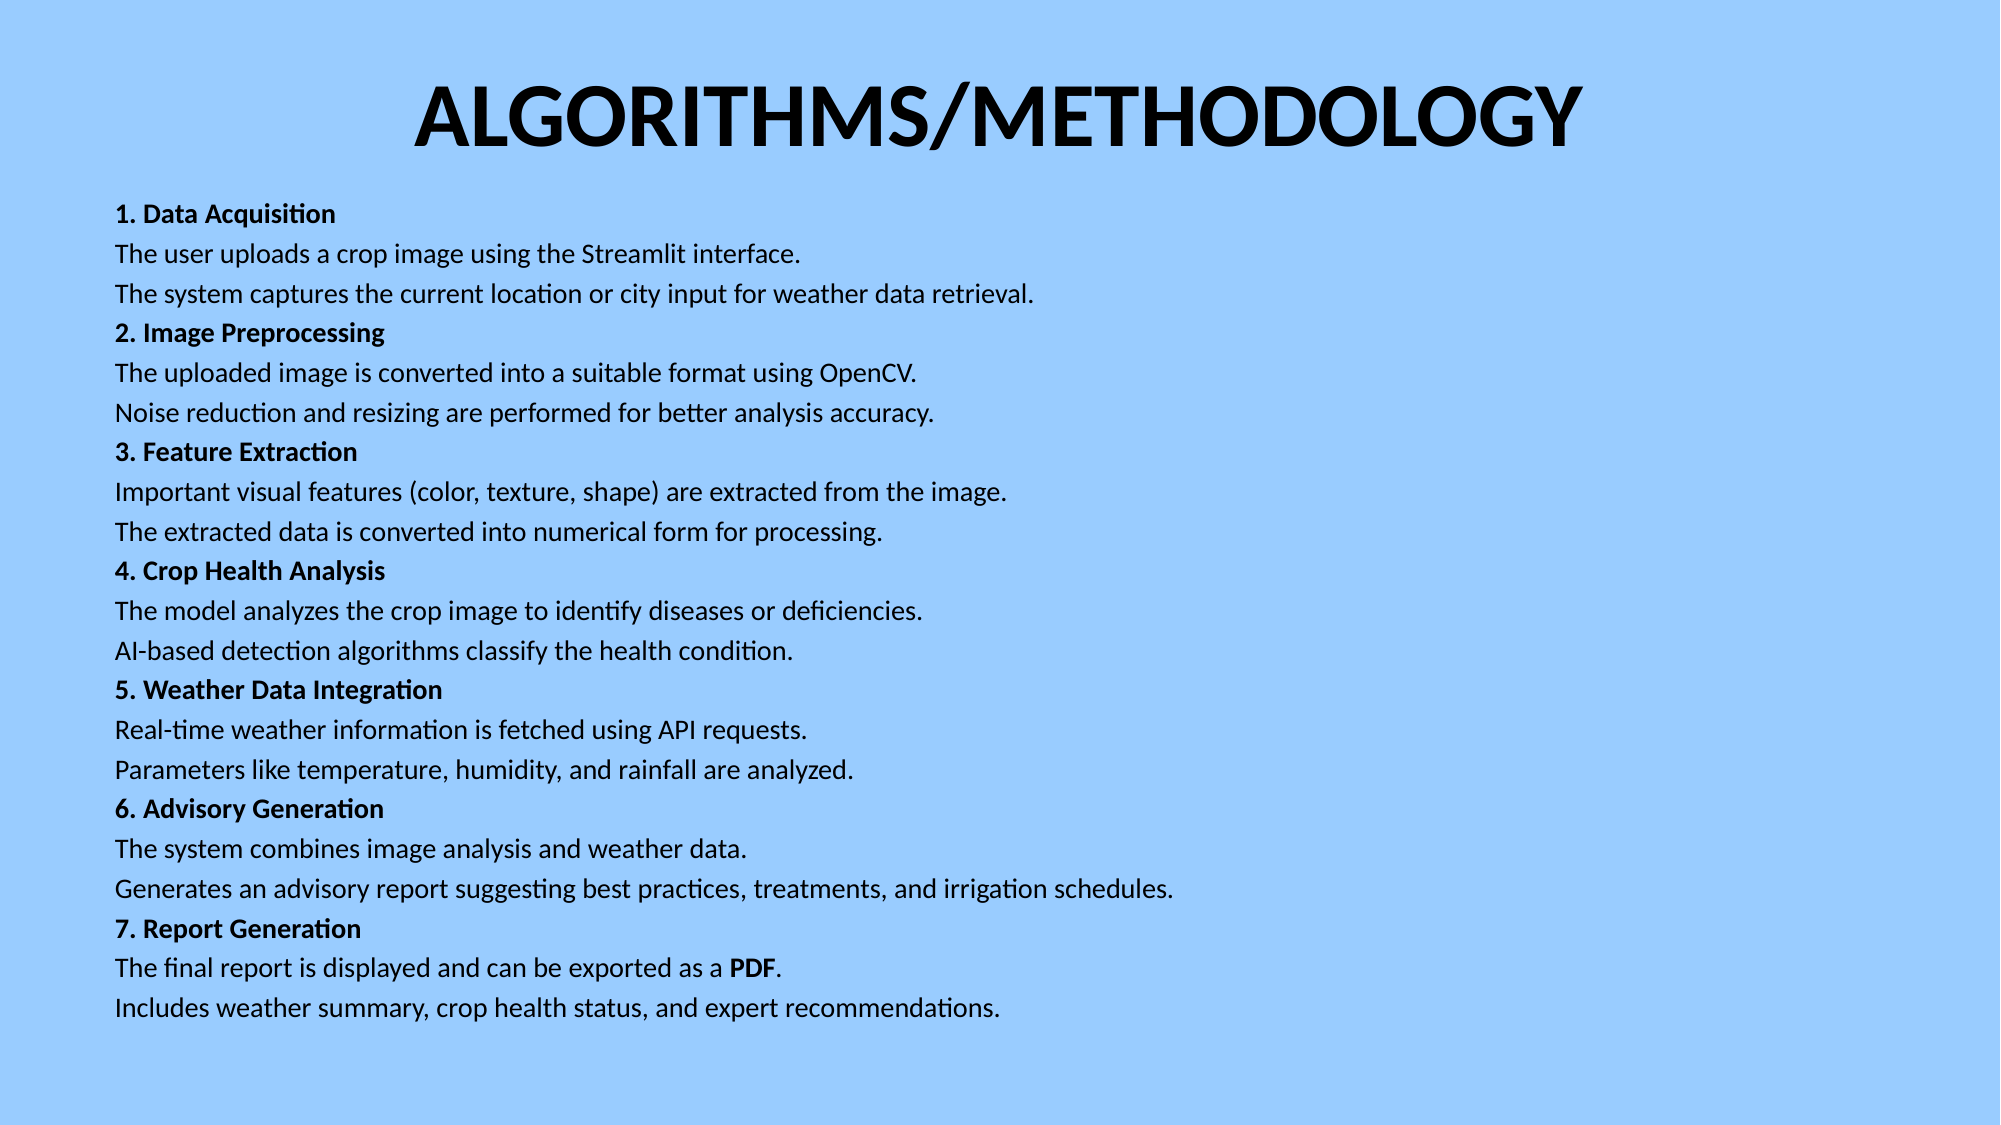

# ALGORITHMS/METHODOLOGY
1. Data Acquisition
The user uploads a crop image using the Streamlit interface.
The system captures the current location or city input for weather data retrieval.
2. Image Preprocessing
The uploaded image is converted into a suitable format using OpenCV.
Noise reduction and resizing are performed for better analysis accuracy.
3. Feature Extraction
Important visual features (color, texture, shape) are extracted from the image.
The extracted data is converted into numerical form for processing.
4. Crop Health Analysis
The model analyzes the crop image to identify diseases or deficiencies.
AI-based detection algorithms classify the health condition.
5. Weather Data Integration
Real-time weather information is fetched using API requests.
Parameters like temperature, humidity, and rainfall are analyzed.
6. Advisory Generation
The system combines image analysis and weather data.
Generates an advisory report suggesting best practices, treatments, and irrigation schedules.
7. Report Generation
The final report is displayed and can be exported as a PDF.
Includes weather summary, crop health status, and expert recommendations.